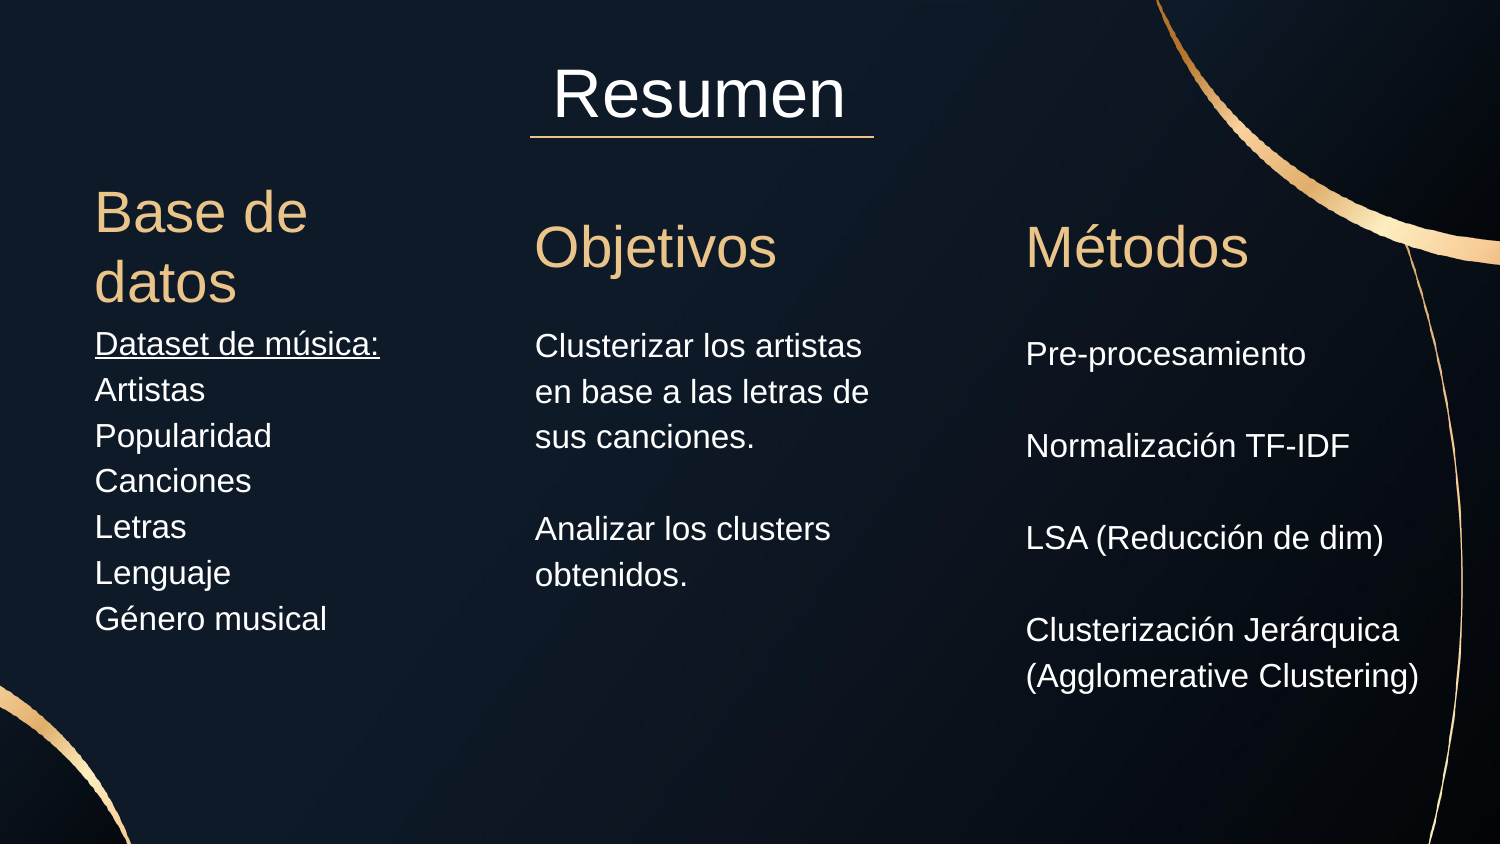

# Resumen
Base de datos
Objetivos
Métodos
Dataset de música:
Artistas
Popularidad Canciones
Letras
Lenguaje
Género musical
Clusterizar los artistas en base a las letras de sus canciones.

Analizar los clusters obtenidos.
Pre-procesamiento

Normalización TF-IDF

LSA (Reducción de dim)

Clusterización Jerárquica (Agglomerative Clustering)